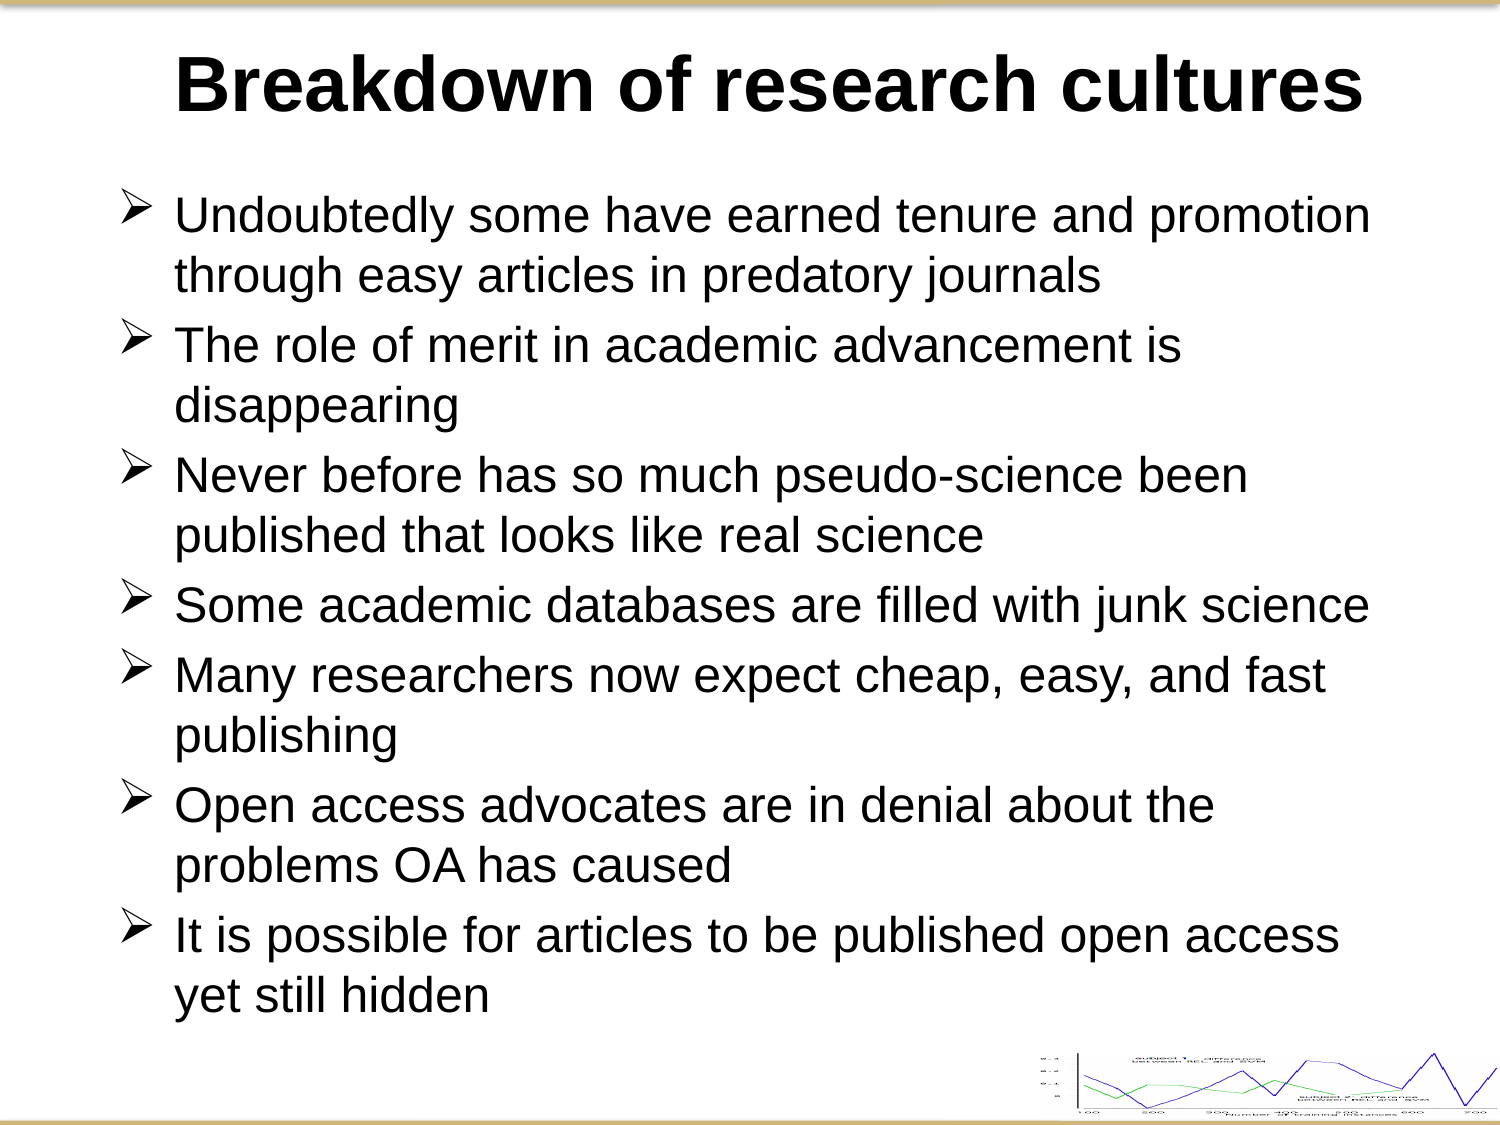

Breakdown of research cultures
Undoubtedly some have earned tenure and promotion through easy articles in predatory journals
The role of merit in academic advancement is disappearing
Never before has so much pseudo-science been published that looks like real science
Some academic databases are filled with junk science
Many researchers now expect cheap, easy, and fast publishing
Open access advocates are in denial about the problems OA has caused
It is possible for articles to be published open access yet still hidden